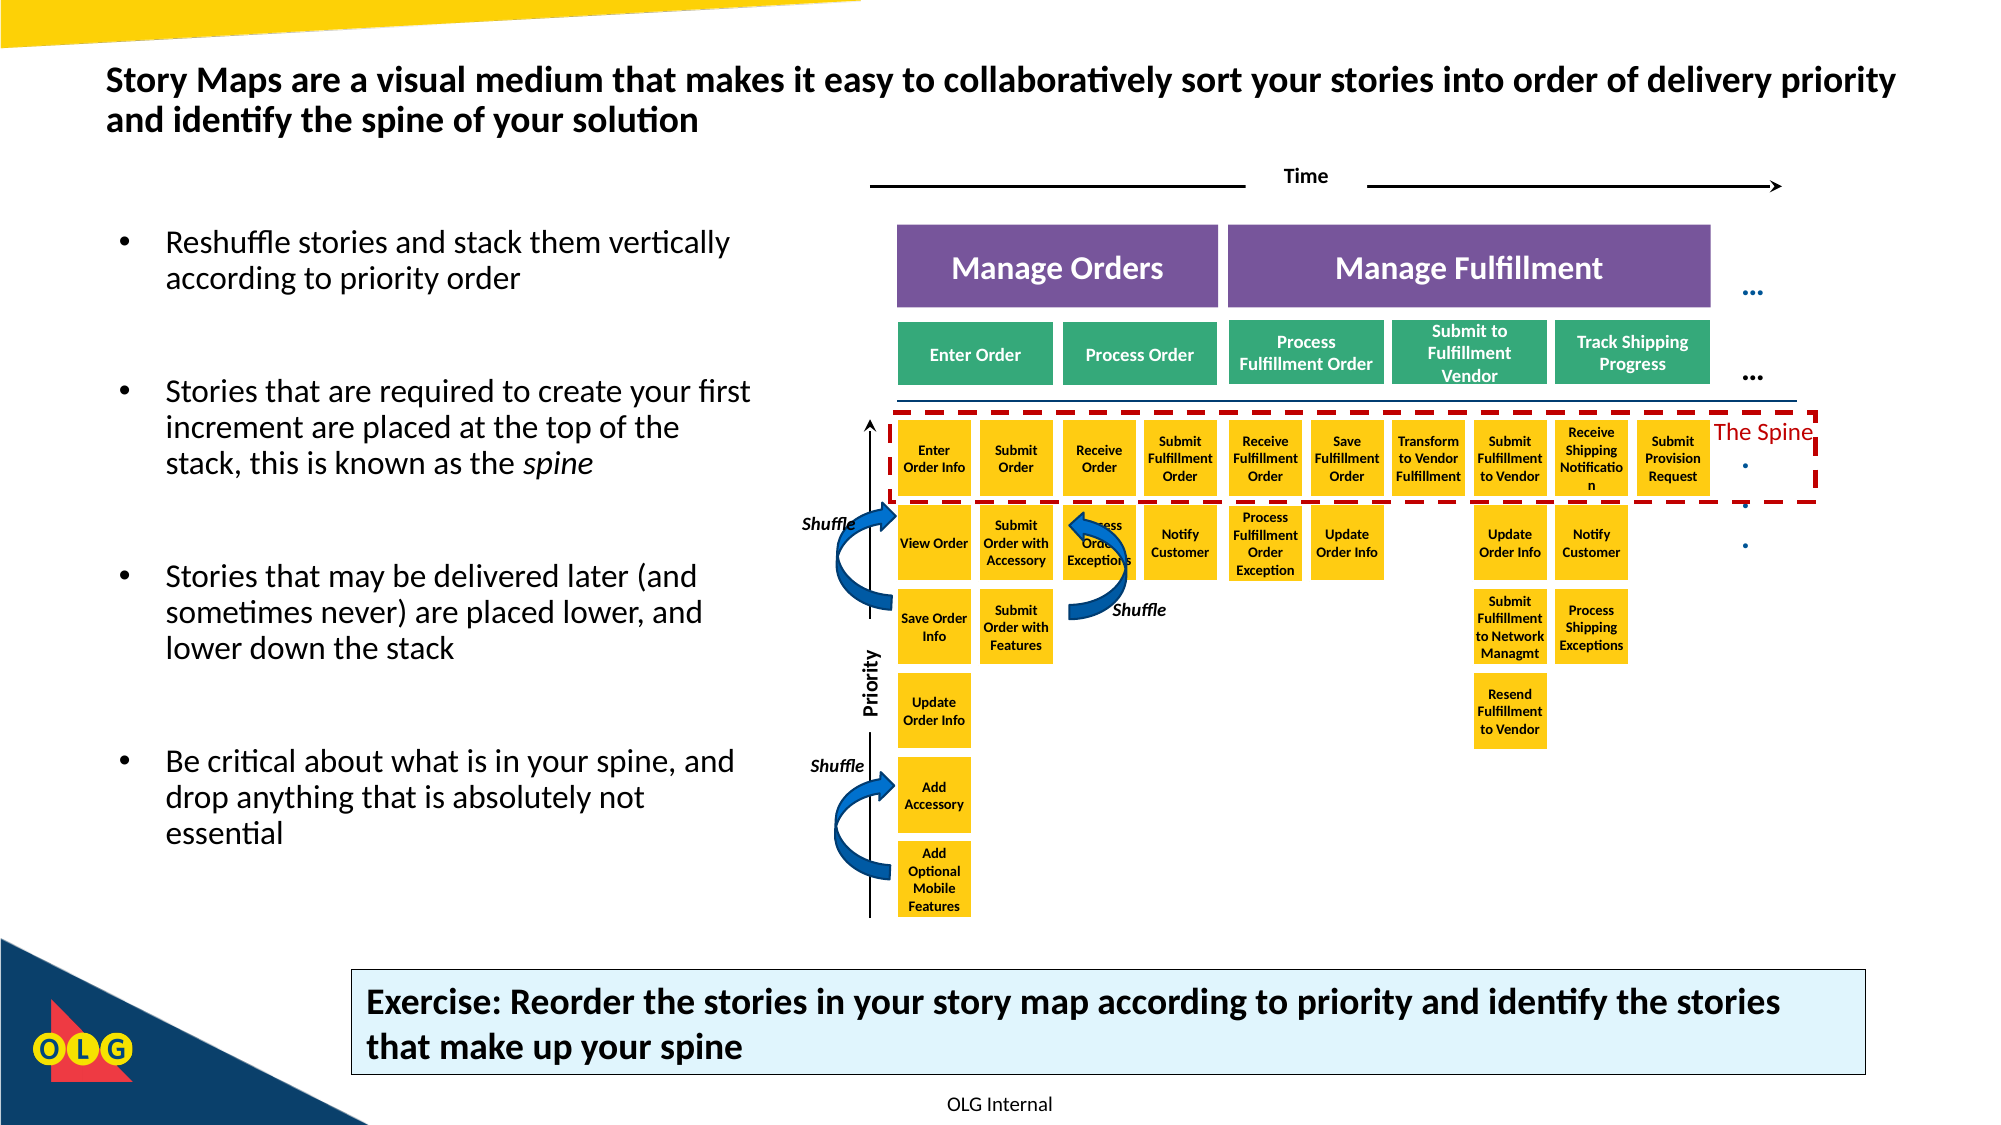

# Story Maps are a visual medium that makes it easy to collaboratively sort your stories into order of delivery priority and identify the spine of your solution
Time
Reshuffle stories and stack them vertically according to priority order

Stories that are required to create your first increment are placed at the top of the stack, this is known as the spine

Stories that may be delivered later (and sometimes never) are placed lower, and lower down the stack

Be critical about what is in your spine, and drop anything that is absolutely not essential

Manage Orders
Manage Fulfillment
…
Process Fulfillment Order
Submit to Fulfillment Vendor
Track Shipping Progress
Enter Order
Process Order
…
The Spine

Enter Order Info
Submit Order
Receive Order
Submit Fulfillment Order
Receive Fulfillment Order
Save Fulfillment Order
Transform to Vendor Fulfillment
Submit Fulfillment to Vendor
Receive Shipping Notification
Submit Provision Request
.
.
.

View Order
Submit Order with Accessory
Process Order Exceptions
Notify Customer
Update Order Info
Update Order Info
Notify Customer
Shuffle
Process Fulfillment Order Exception

Save Order Info
Submit Order with Features
Submit Fulfillment to Network Managmt
Process Shipping Exceptions
Shuffle
Priority
Update Order Info
Resend Fulfillment to Vendor
Shuffle
Add Accessory

Add Optional Mobile Features
Exercise: Reorder the stories in your story map according to priority and identify the stories that make up your spine